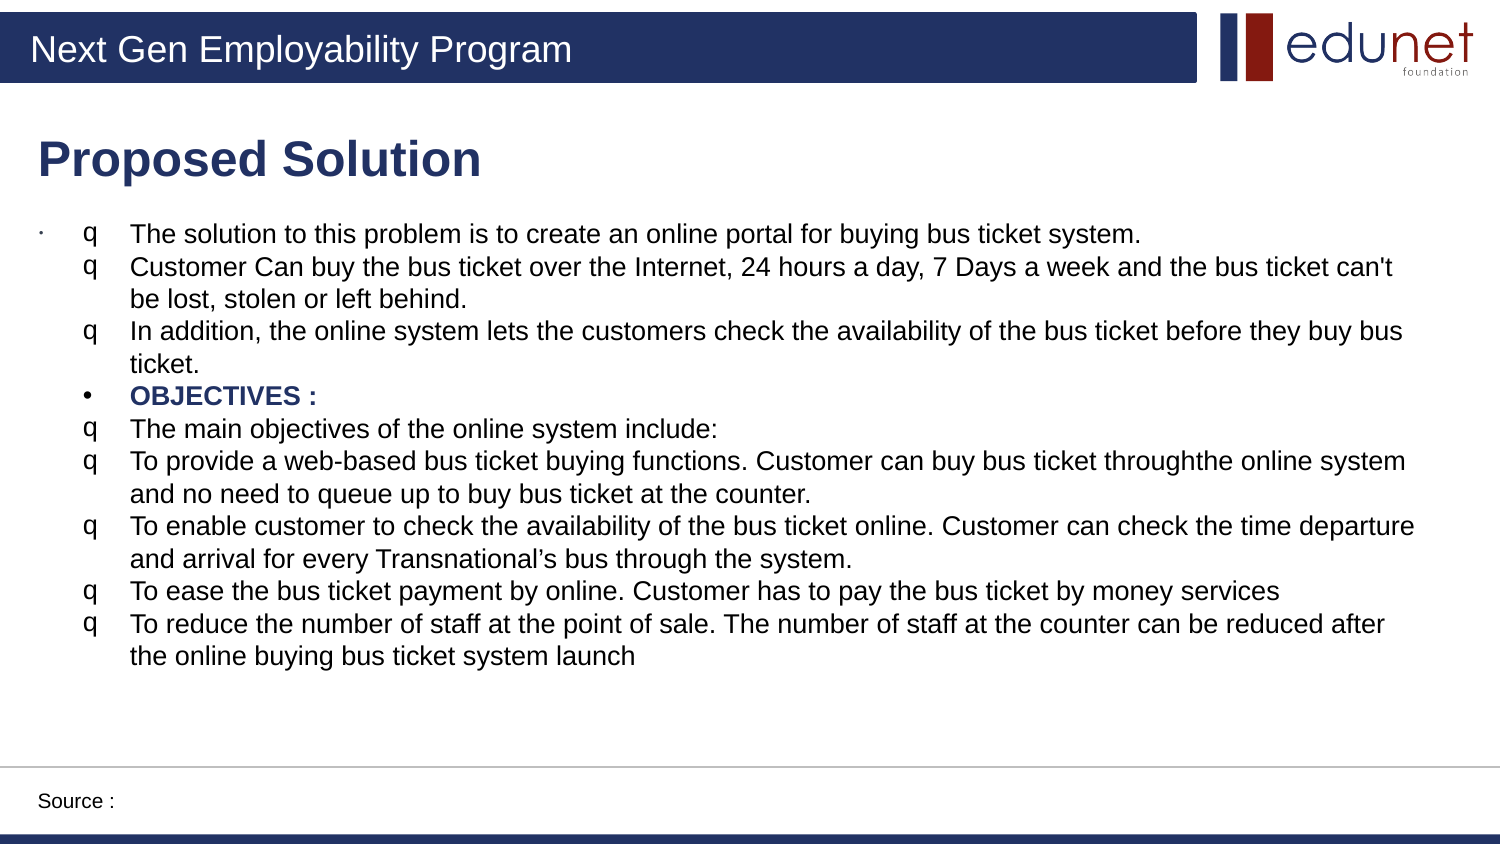

Proposed Solution
.
The solution to this problem is to create an online portal for buying bus ticket system.
Customer Can buy the bus ticket over the Internet, 24 hours a day, 7 Days a week and the bus ticket can't be lost, stolen or left behind.
In addition, the online system lets the customers check the availability of the bus ticket before they buy bus ticket.
OBJECTIVES :
The main objectives of the online system include:
To provide a web-based bus ticket buying functions. Customer can buy bus ticket throughthe online system and no need to queue up to buy bus ticket at the counter.
To enable customer to check the availability of the bus ticket online. Customer can check the time departure and arrival for every Transnational’s bus through the system.
To ease the bus ticket payment by online. Customer has to pay the bus ticket by money services
To reduce the number of staff at the point of sale. The number of staff at the counter can be reduced after the online buying bus ticket system launch
Source :